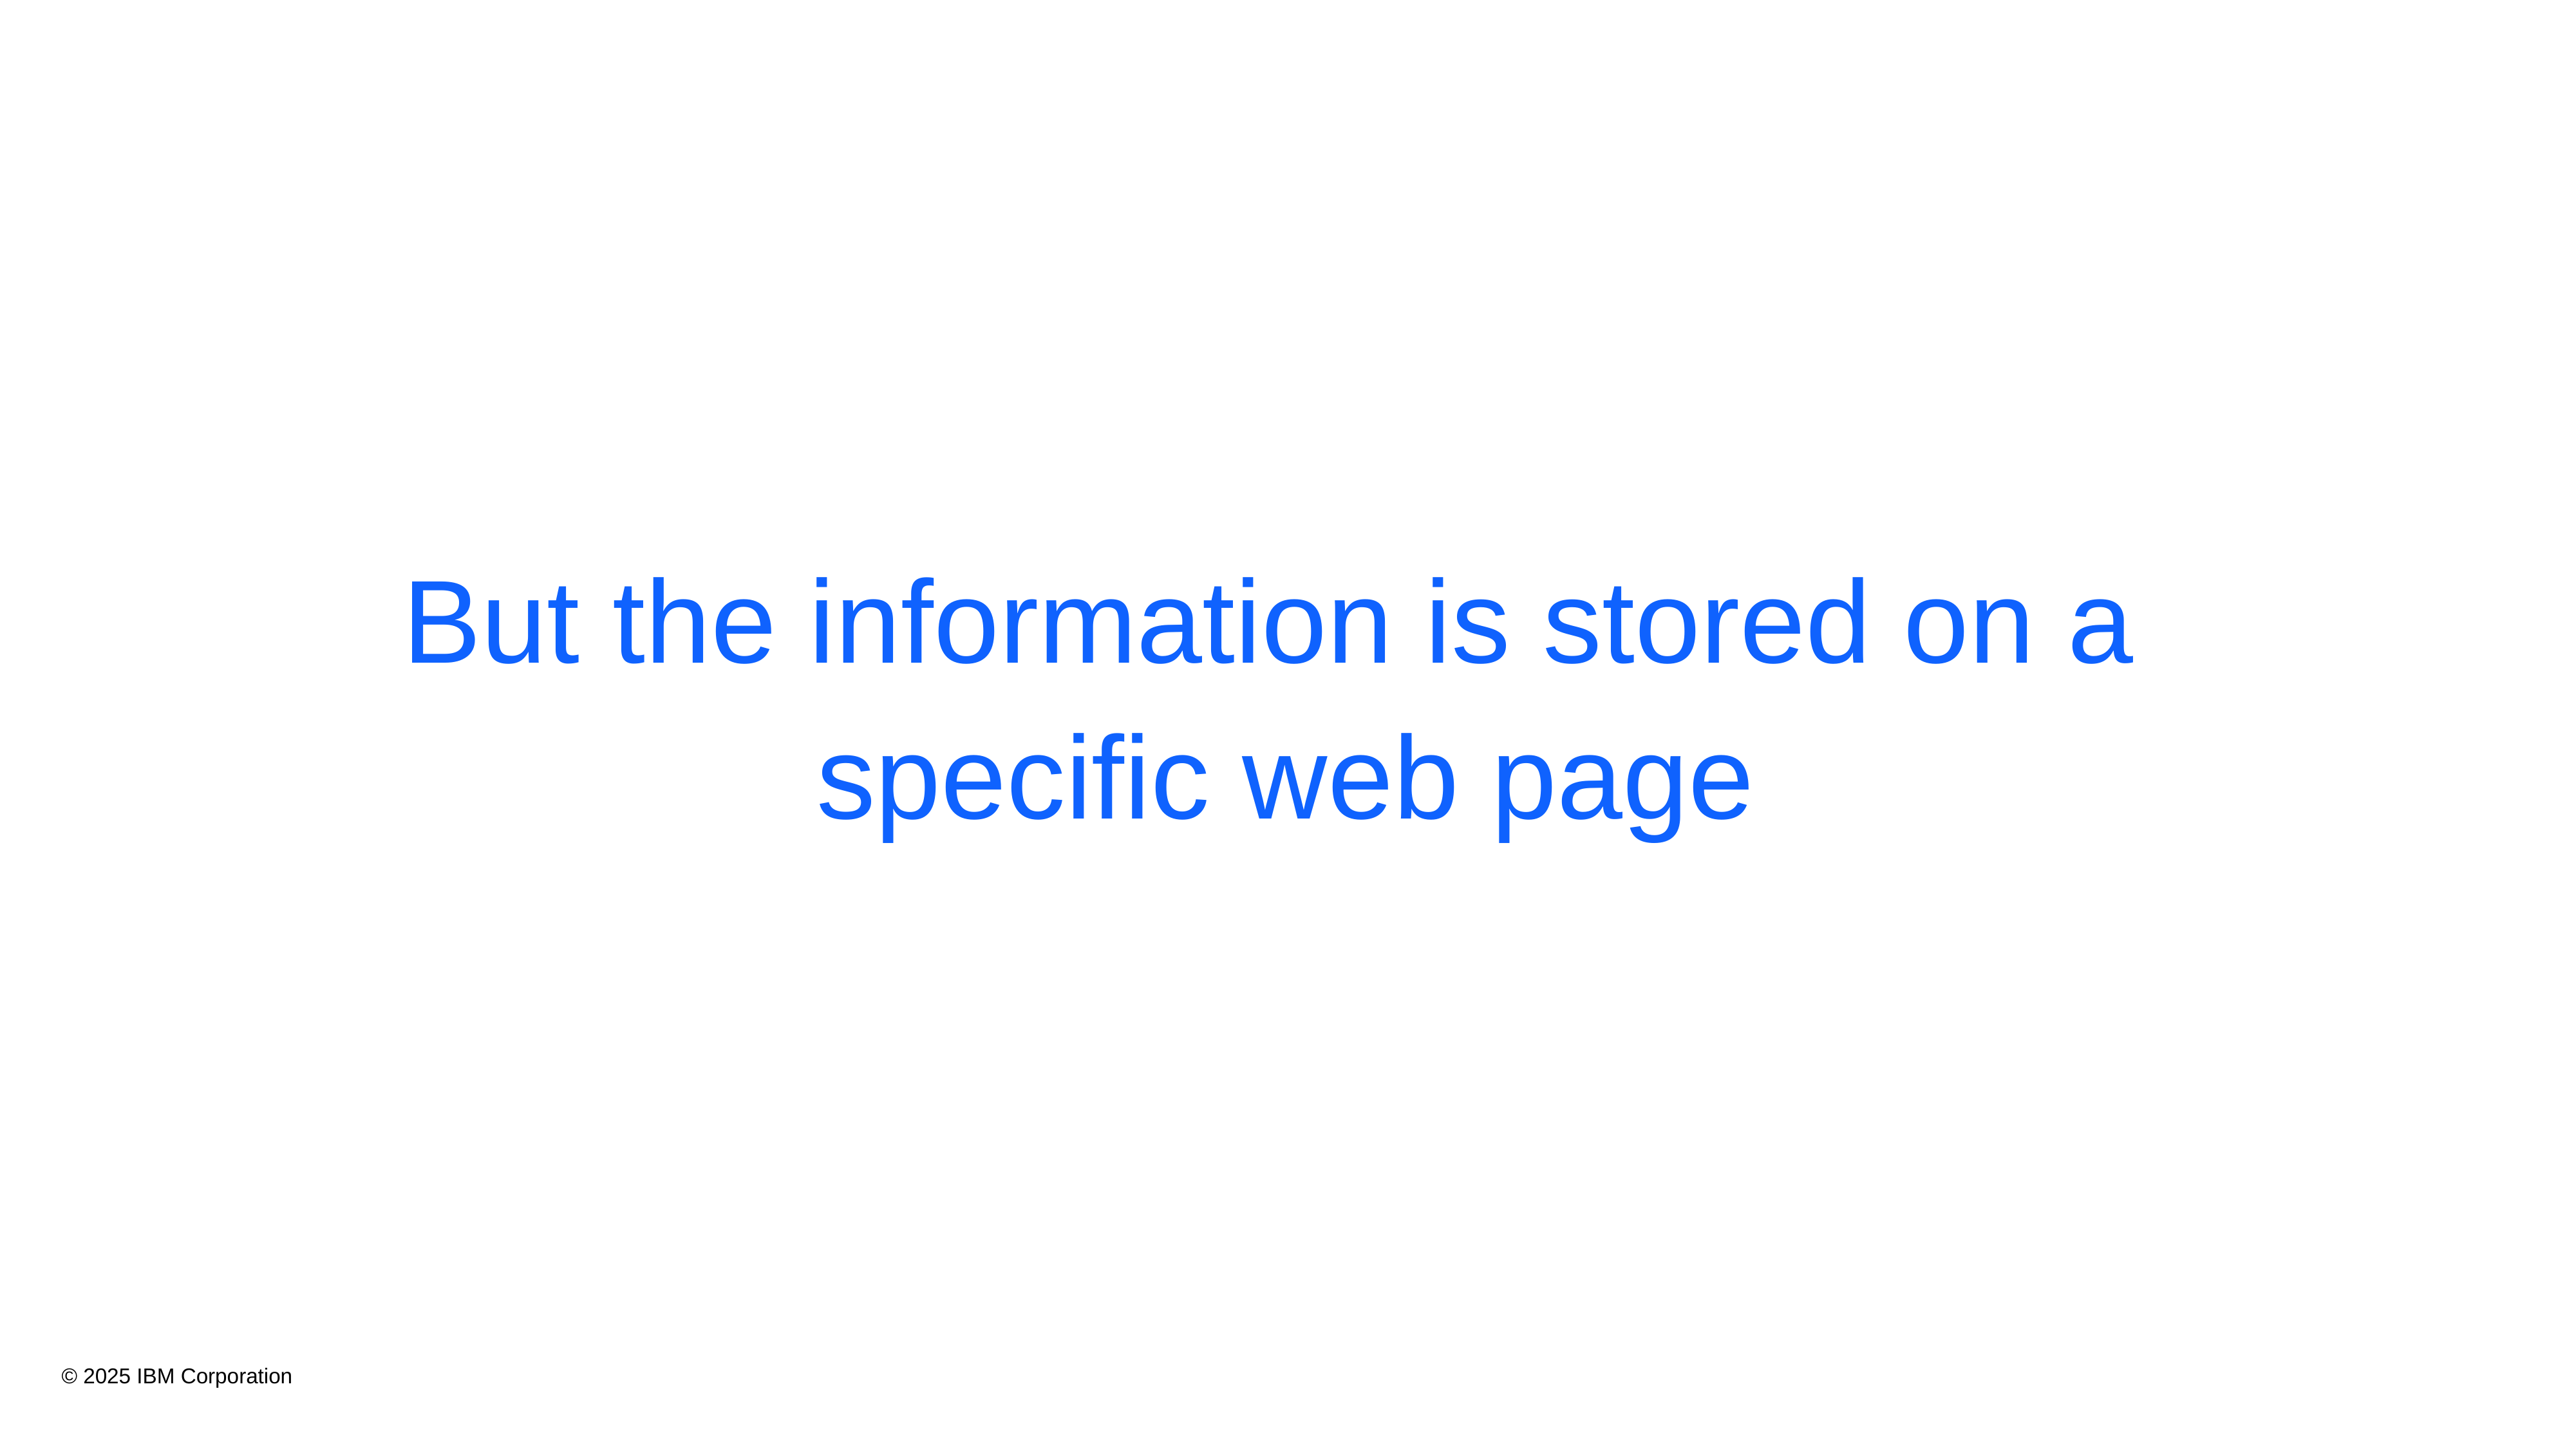

But the information is stored on a
specific web page

© 2025 IBM Corporation